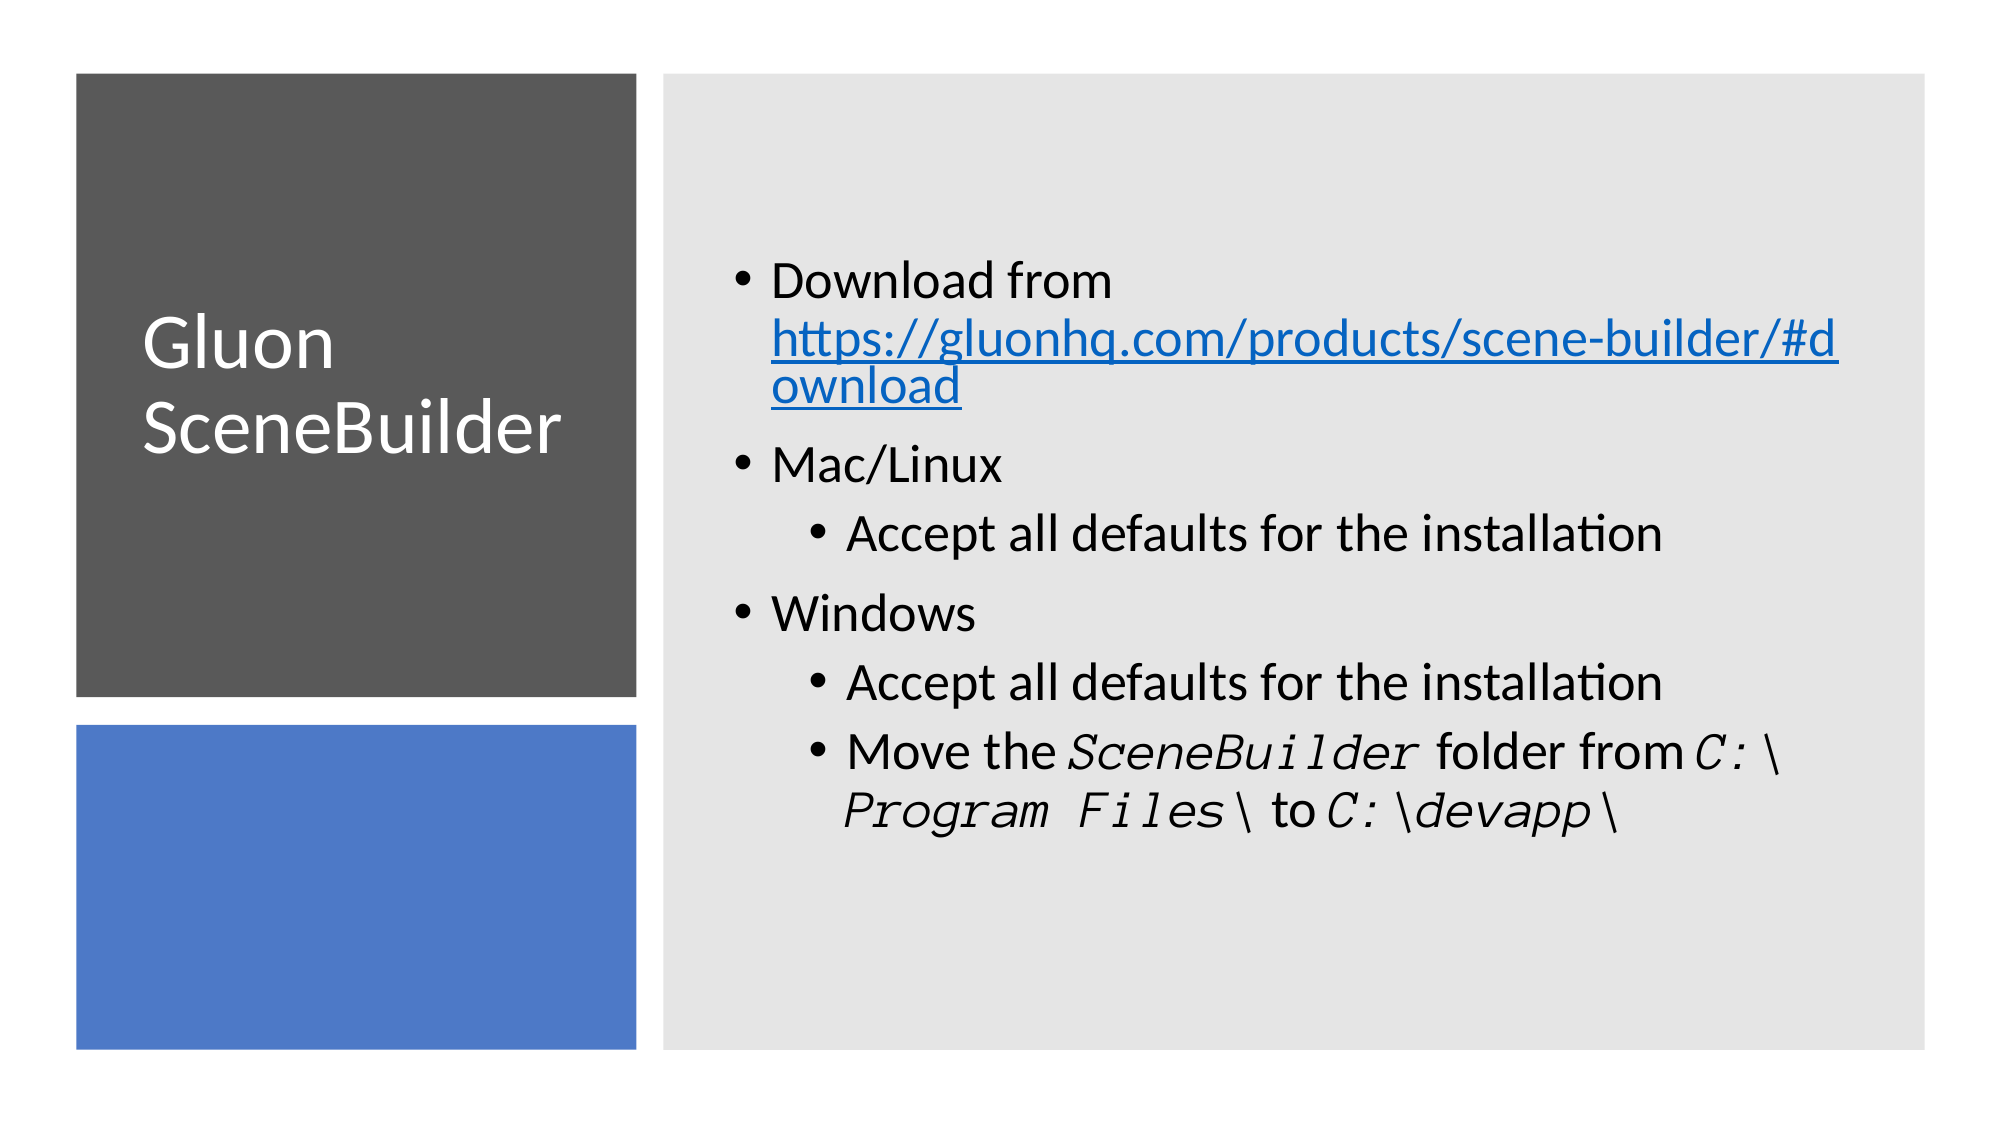

Download from https://gluonhq.com/products/scene-builder/#download
Mac/Linux
Accept all defaults for the installation
Windows
Accept all defaults for the installation
Move the SceneBuilder folder from C:\Program Files\ to C:\devapp\

# Gluon SceneBuilder